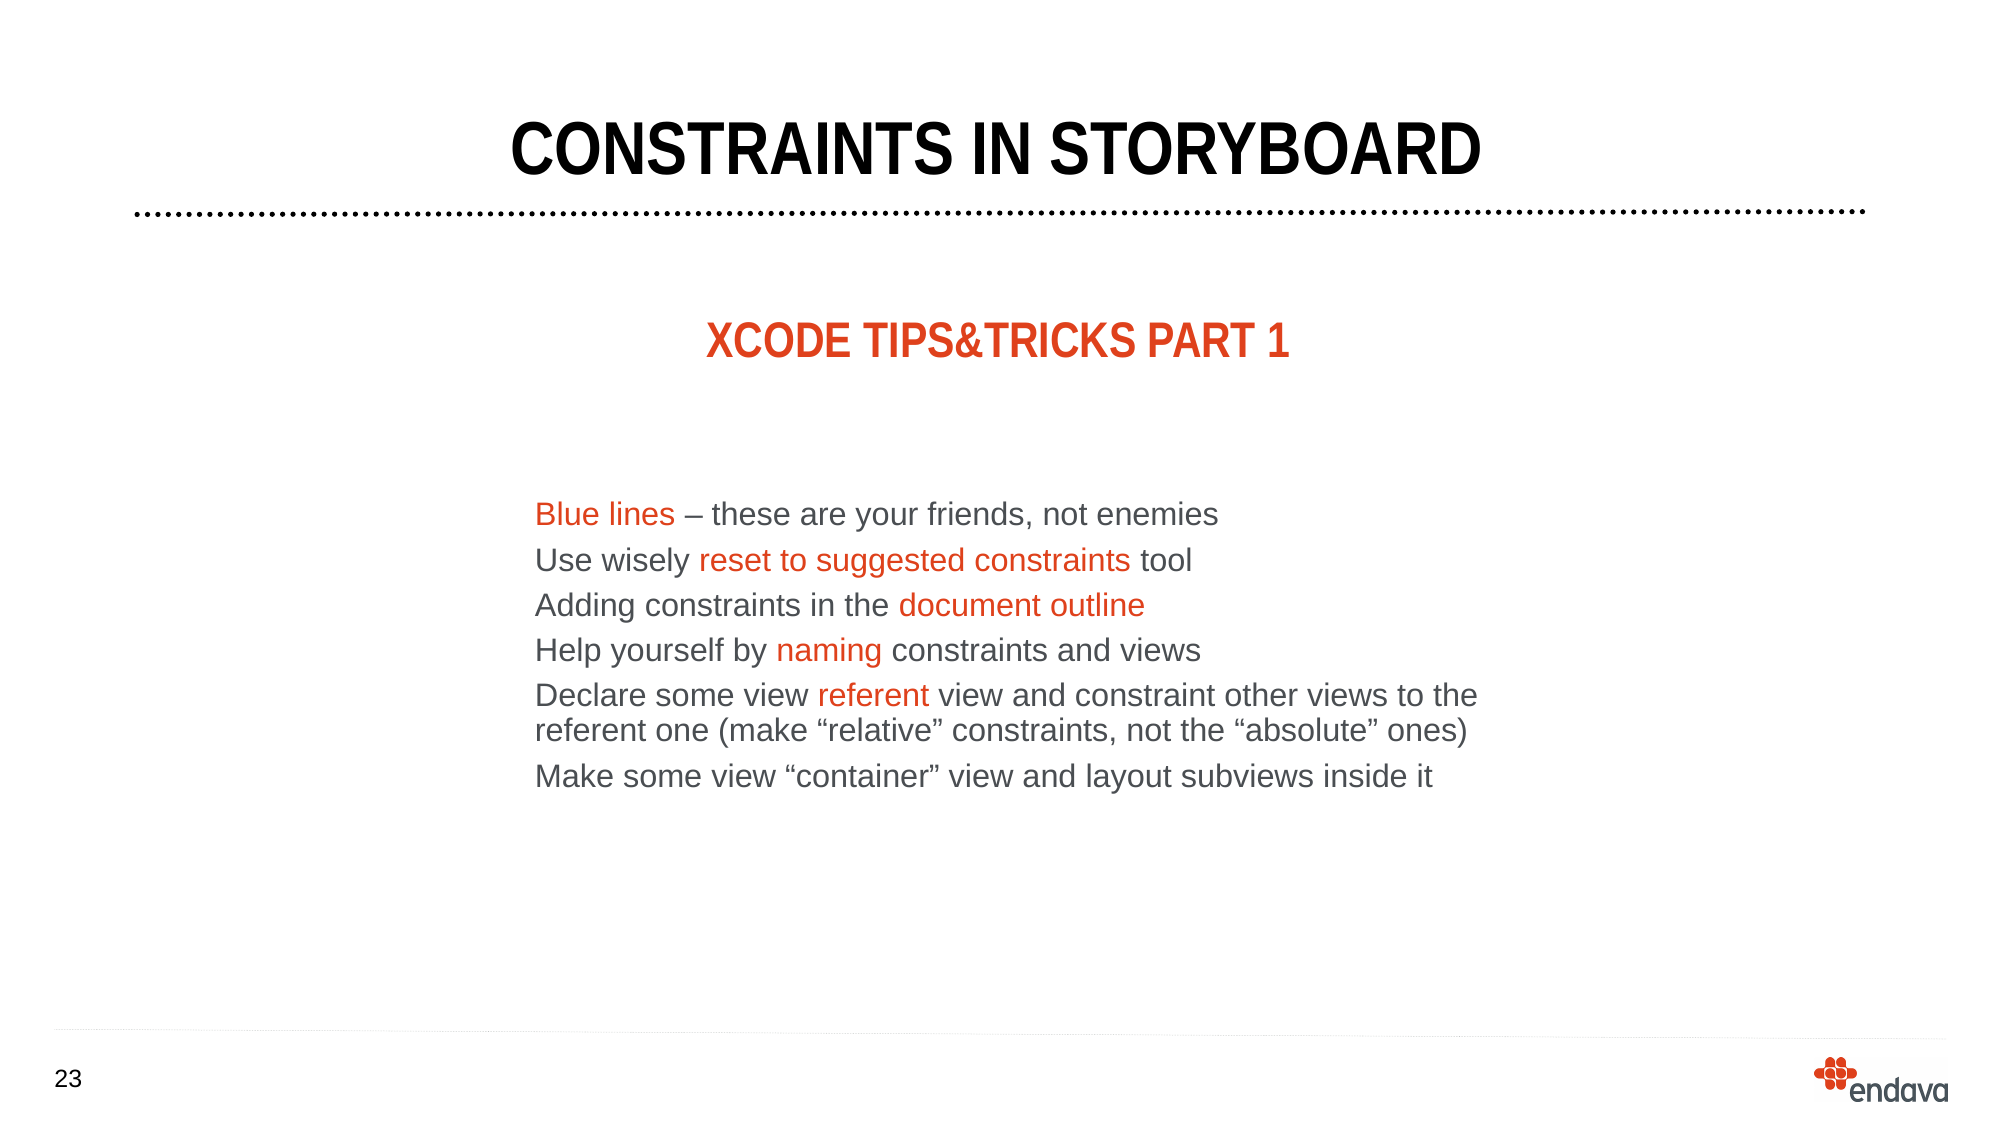

# CONSTRAINTS IN STORYboard
Xcode tips&tricks part 1
Blue lines – these are your friends, not enemies
Use wisely reset to suggested constraints tool
Adding constraints in the document outline
Help yourself by naming constraints and views
Declare some view referent view and constraint other views to the referent one (make “relative” constraints, not the “absolute” ones)
Make some view “container” view and layout subviews inside it